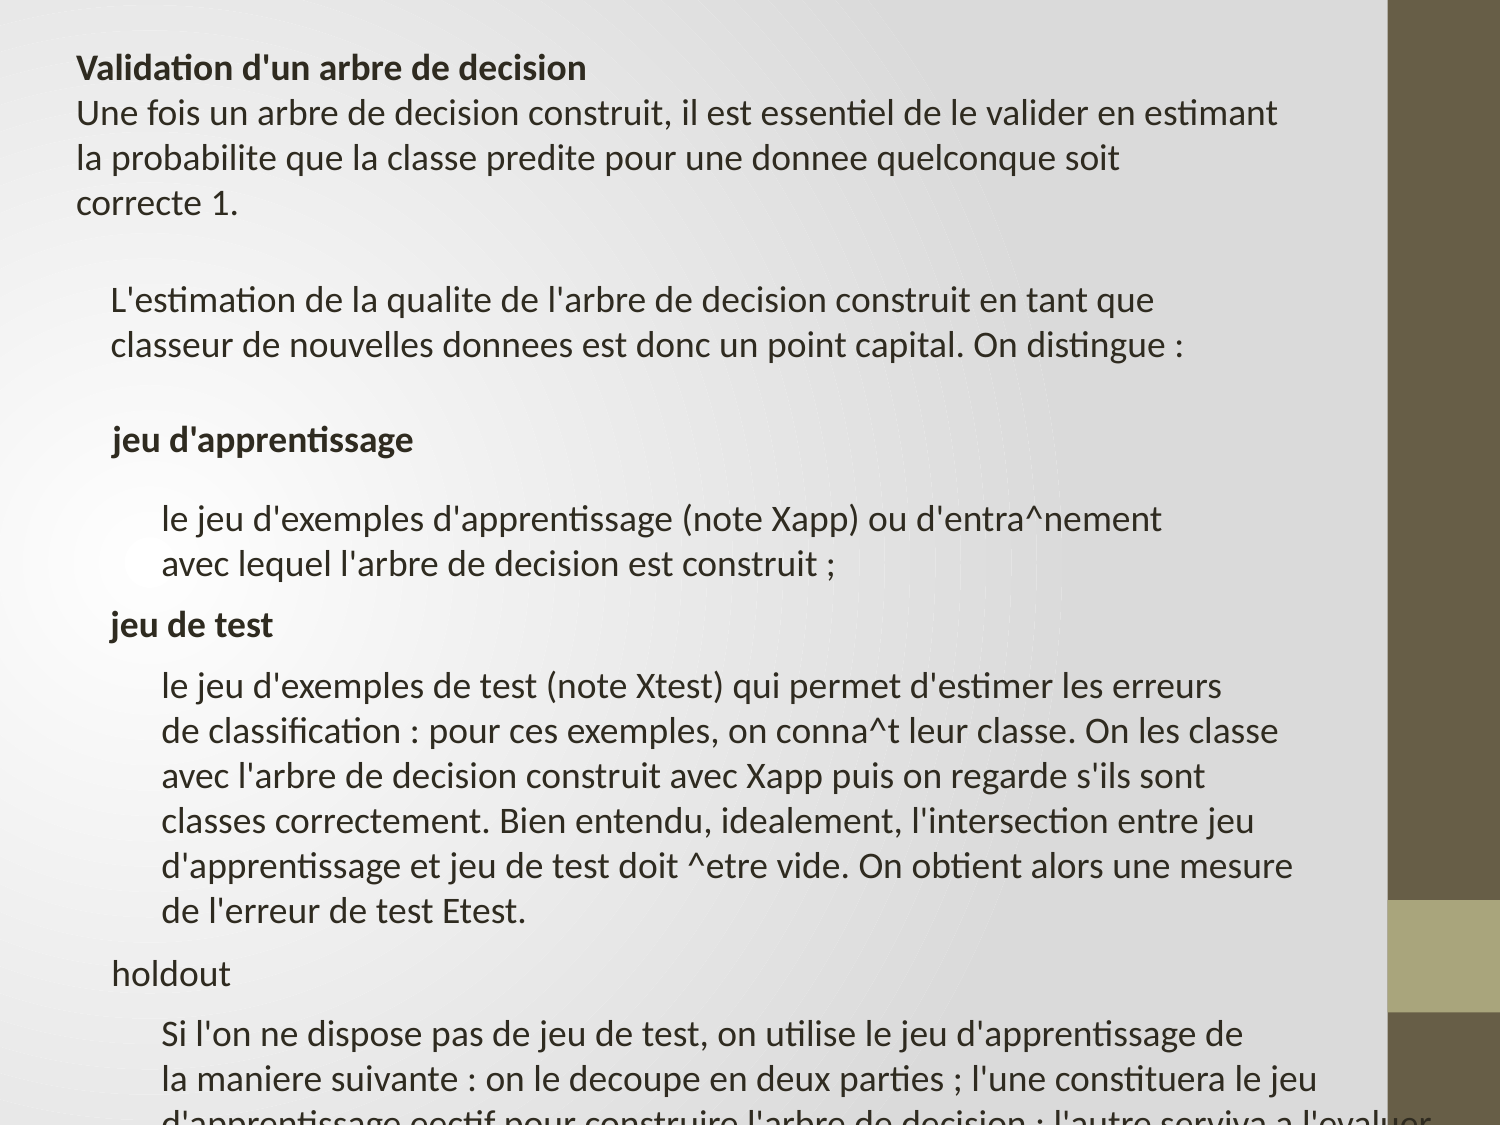

Validation d'un arbre de decision
Une fois un arbre de decision construit, il est essentiel de le valider en estimant
la probabilite que la classe predite pour une donnee quelconque soit
correcte 1.
L'estimation de la qualite de l'arbre de decision construit en tant que classeur de nouvelles donnees est donc un point capital. On distingue :
jeu d'apprentissage
le jeu d'exemples d'apprentissage (note Xapp) ou d'entra^nement avec lequel l'arbre de decision est construit ;
jeu de test
le jeu d'exemples de test (note Xtest) qui permet d'estimer les erreurs
de classification : pour ces exemples, on conna^t leur classe. On les classe
avec l'arbre de decision construit avec Xapp puis on regarde s'ils sont
classes correctement. Bien entendu, idealement, l'intersection entre jeu
d'apprentissage et jeu de test doit ^etre vide. On obtient alors une mesure
de l'erreur de test Etest.
holdout
Si l'on ne dispose pas de jeu de test, on utilise le jeu d'apprentissage de
la maniere suivante : on le decoupe en deux parties ; l'une constituera le jeu d'apprentissage eectif pour construire l'arbre de decision ; l'autre serviva a l'evaluer (technique de holdout, ou retenue).